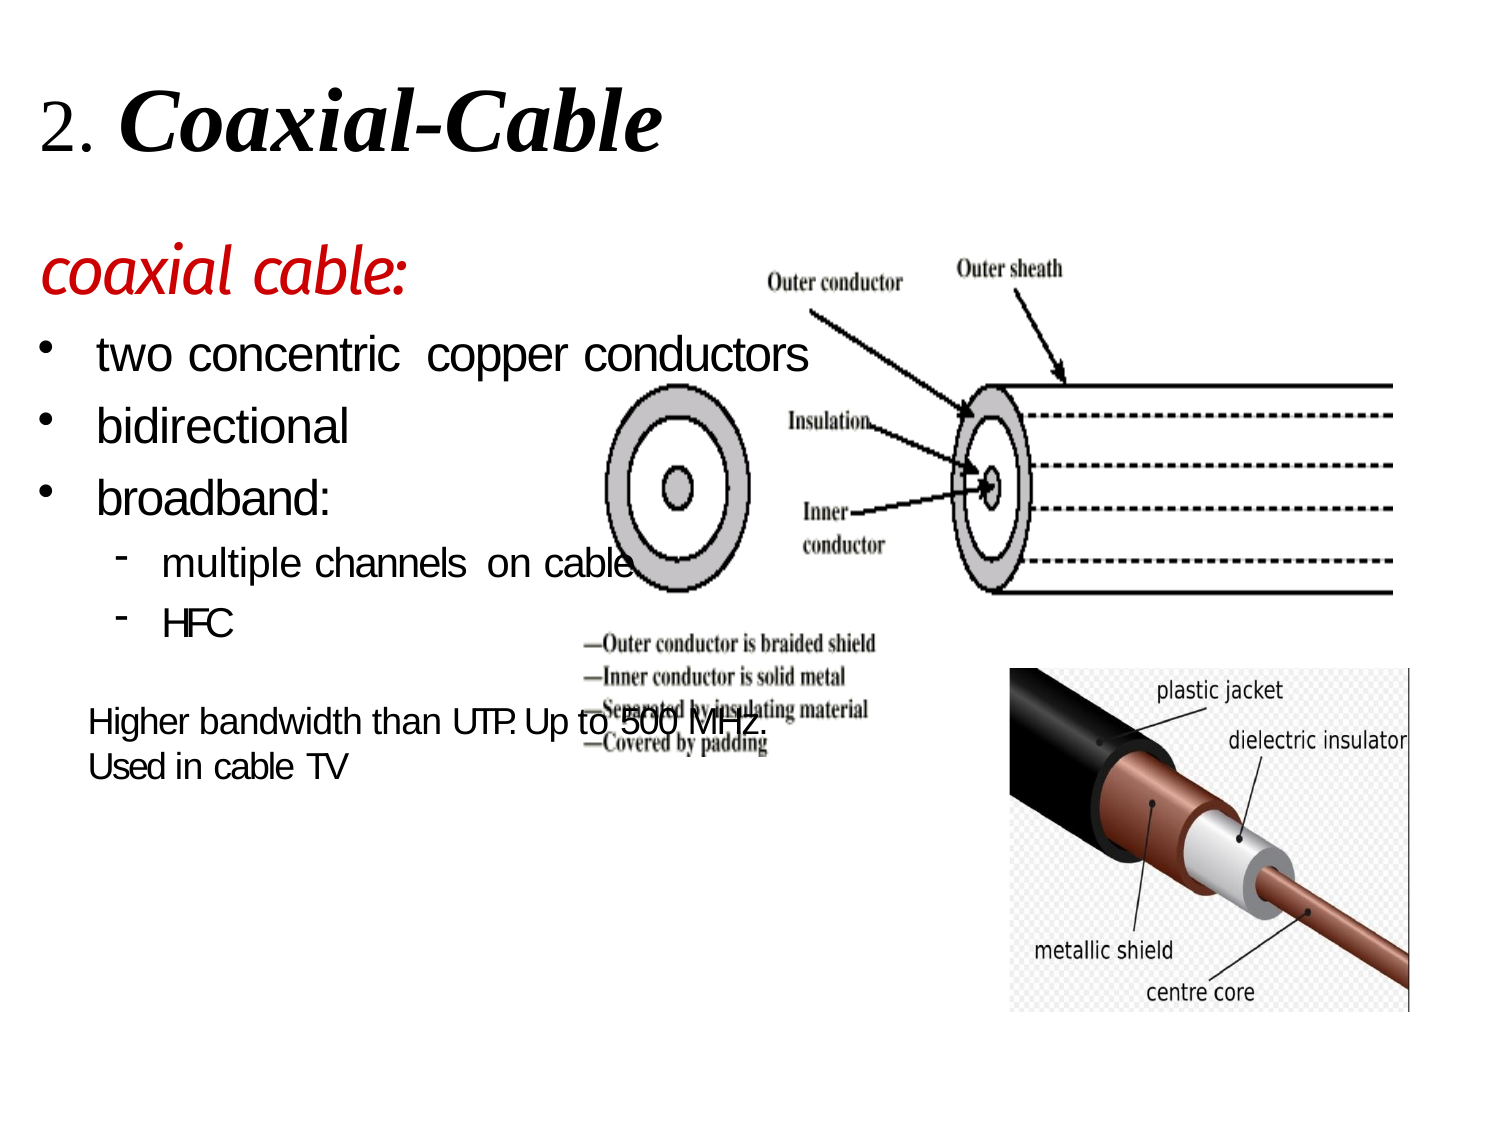

2. Coaxial-Cable
coaxial cable:
two concentric  copper conductors
bidirectional
broadband:
multiple channels  on cable
HFC

Higher bandwidth than UTP. Up to 500 MHz.  Used in cable TV